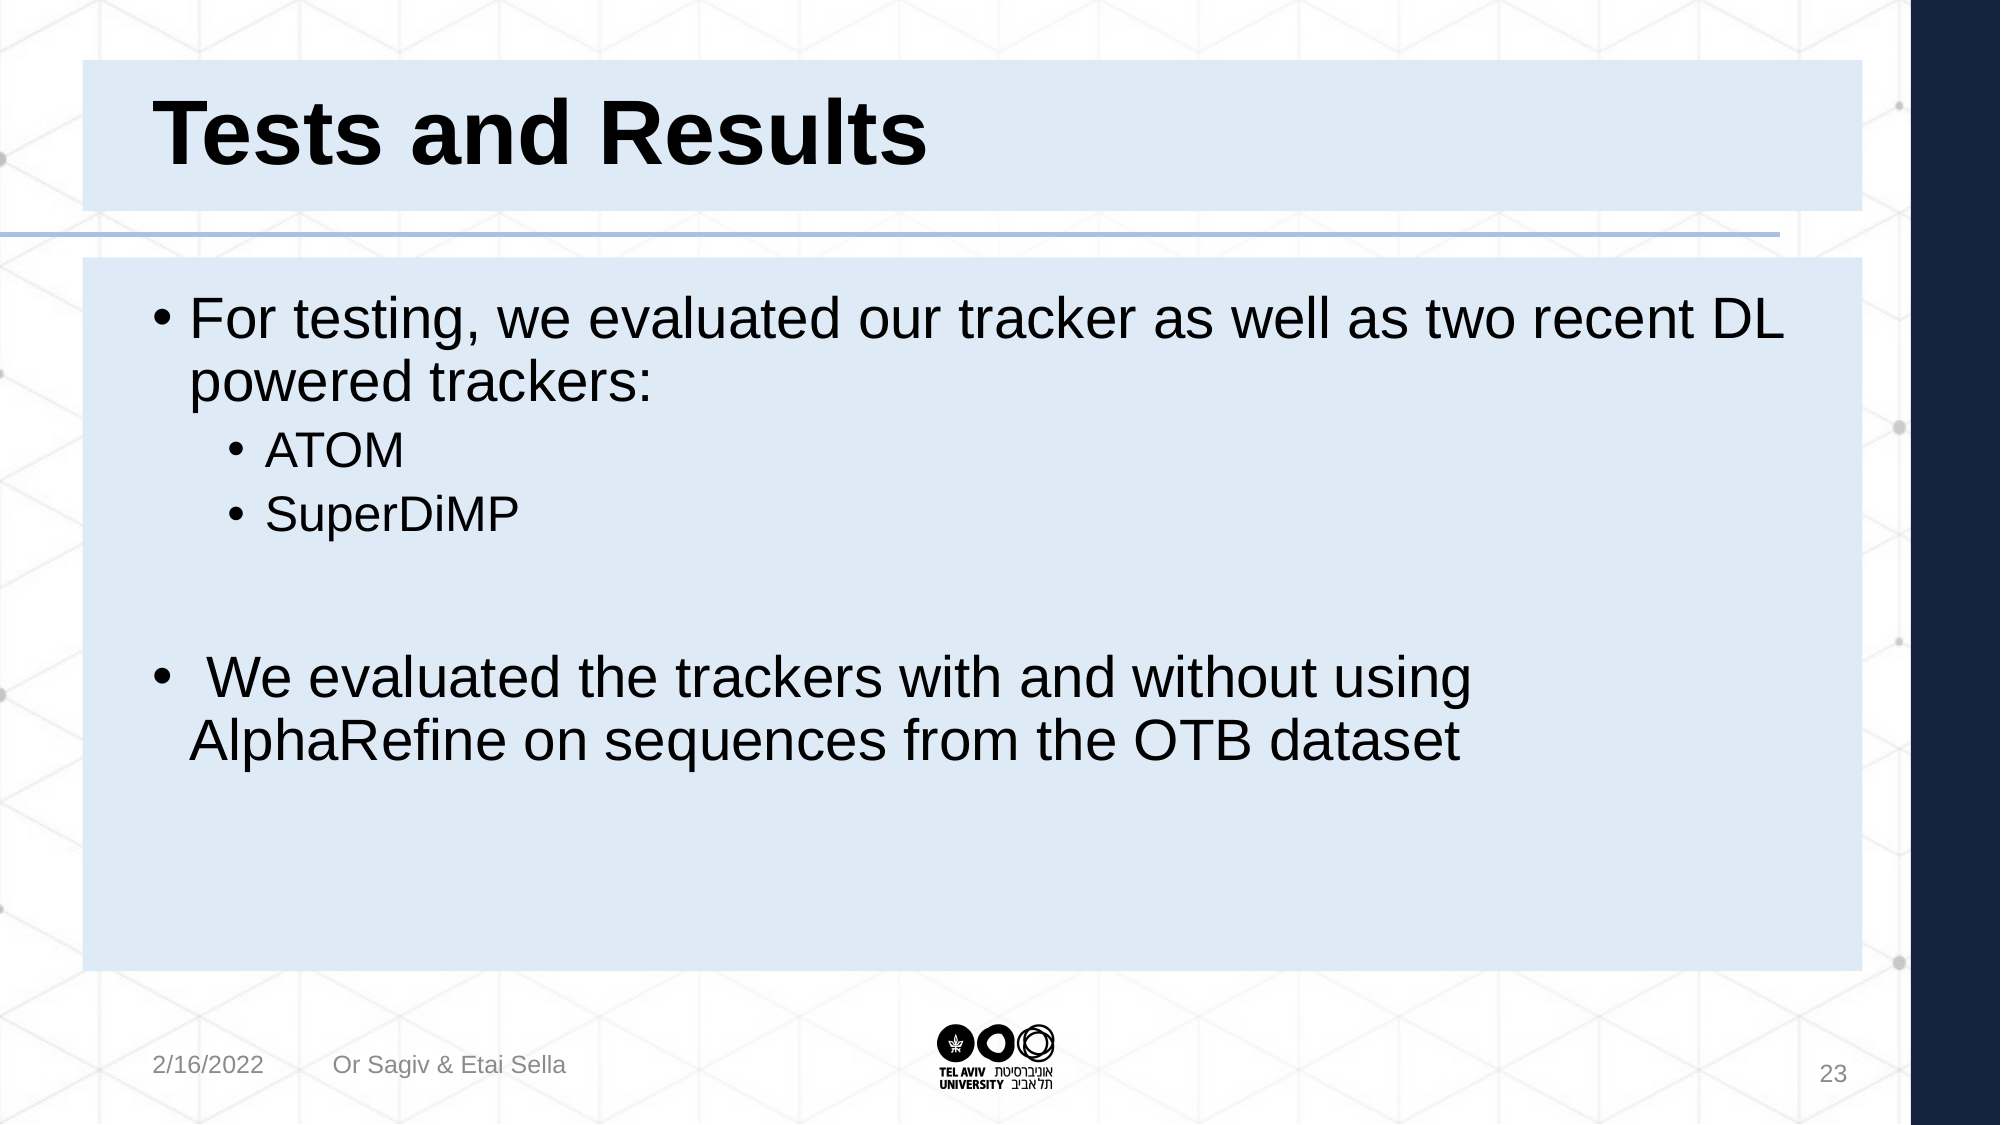

# Tests and Results
For testing, we evaluated our tracker as well as two recent DL powered trackers:
ATOM
SuperDiMP

 We evaluated the trackers with and without using AlphaRefine on sequences from the OTB dataset

2/16/2022
Or Sagiv & Etai Sella
23